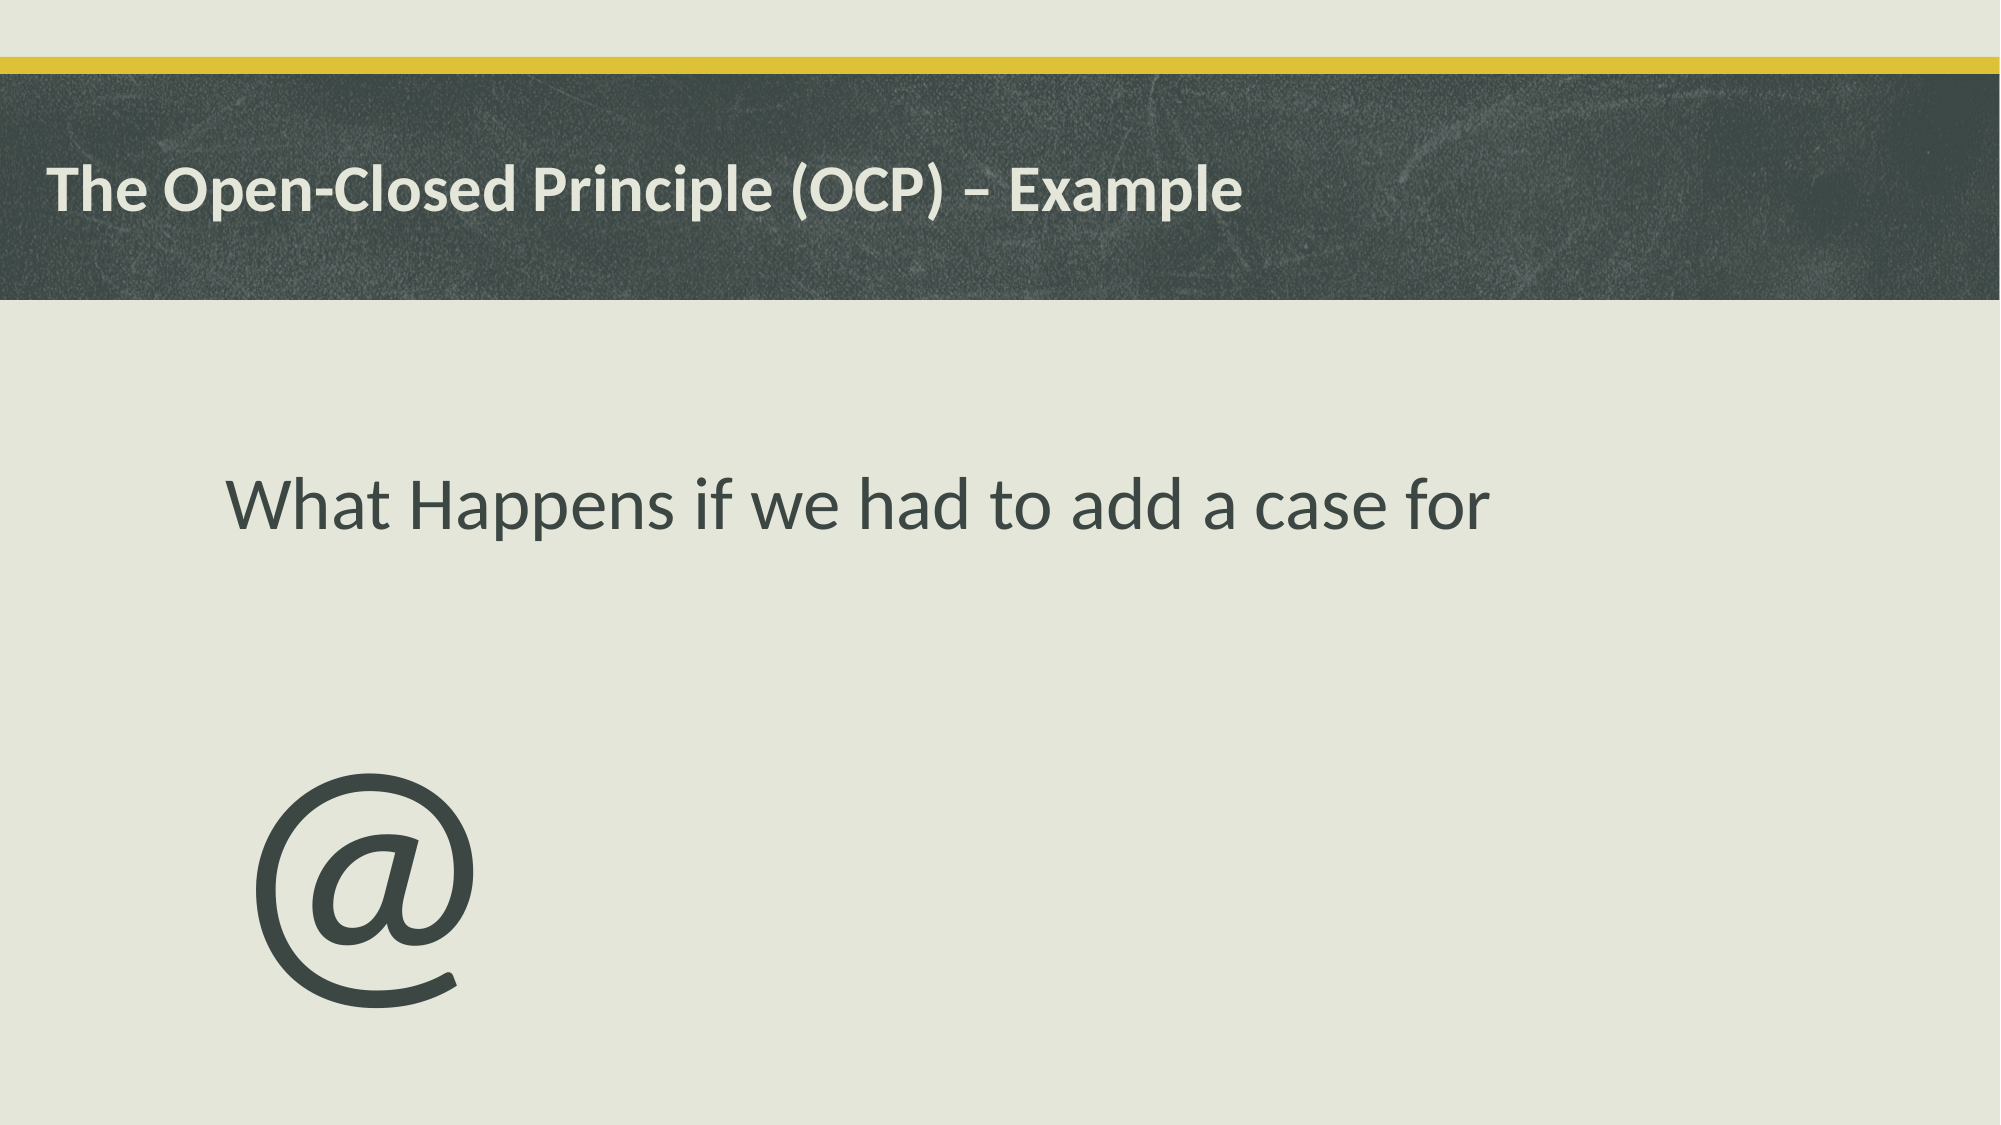

# The Open-Closed Principle (OCP) – Example
What Happens if we had to add a case for
@